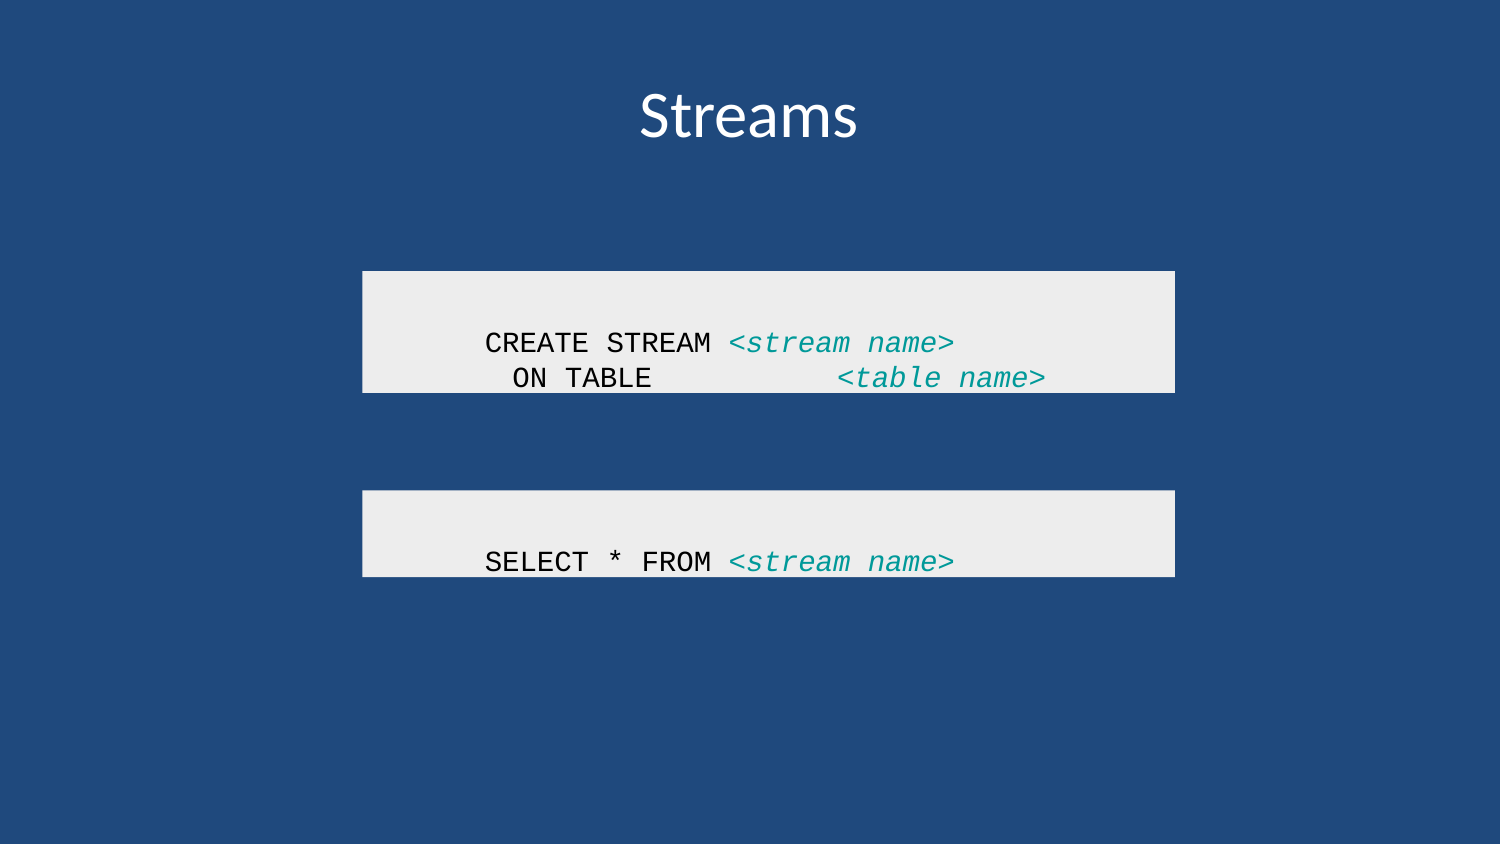

# Streams

CREATE STREAM <stream name>
ON TABLE	<table name>

SELECT * FROM <stream name>